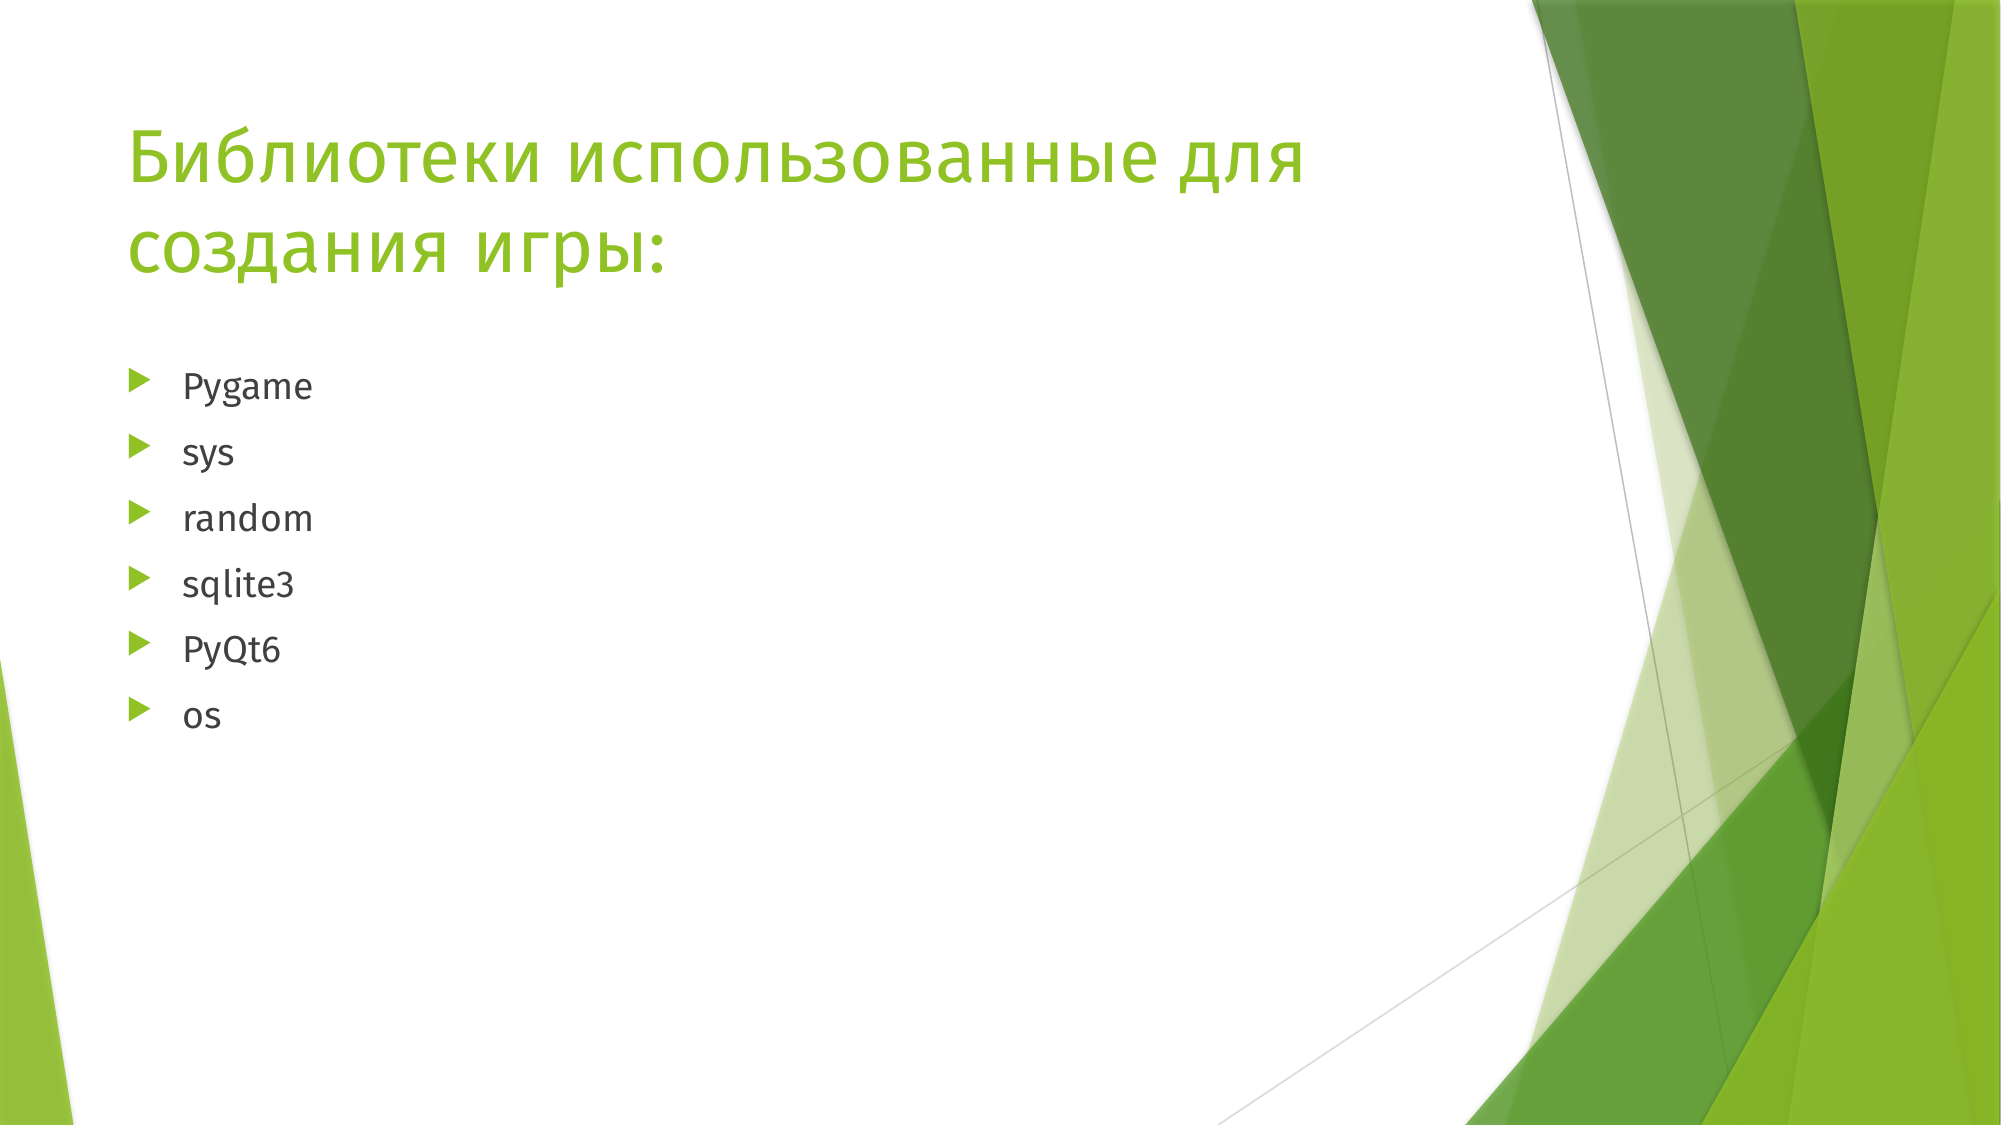

# Библиотеки использованные для создания игры:
Pygame
sys
random
sqlite3
PyQt6
os